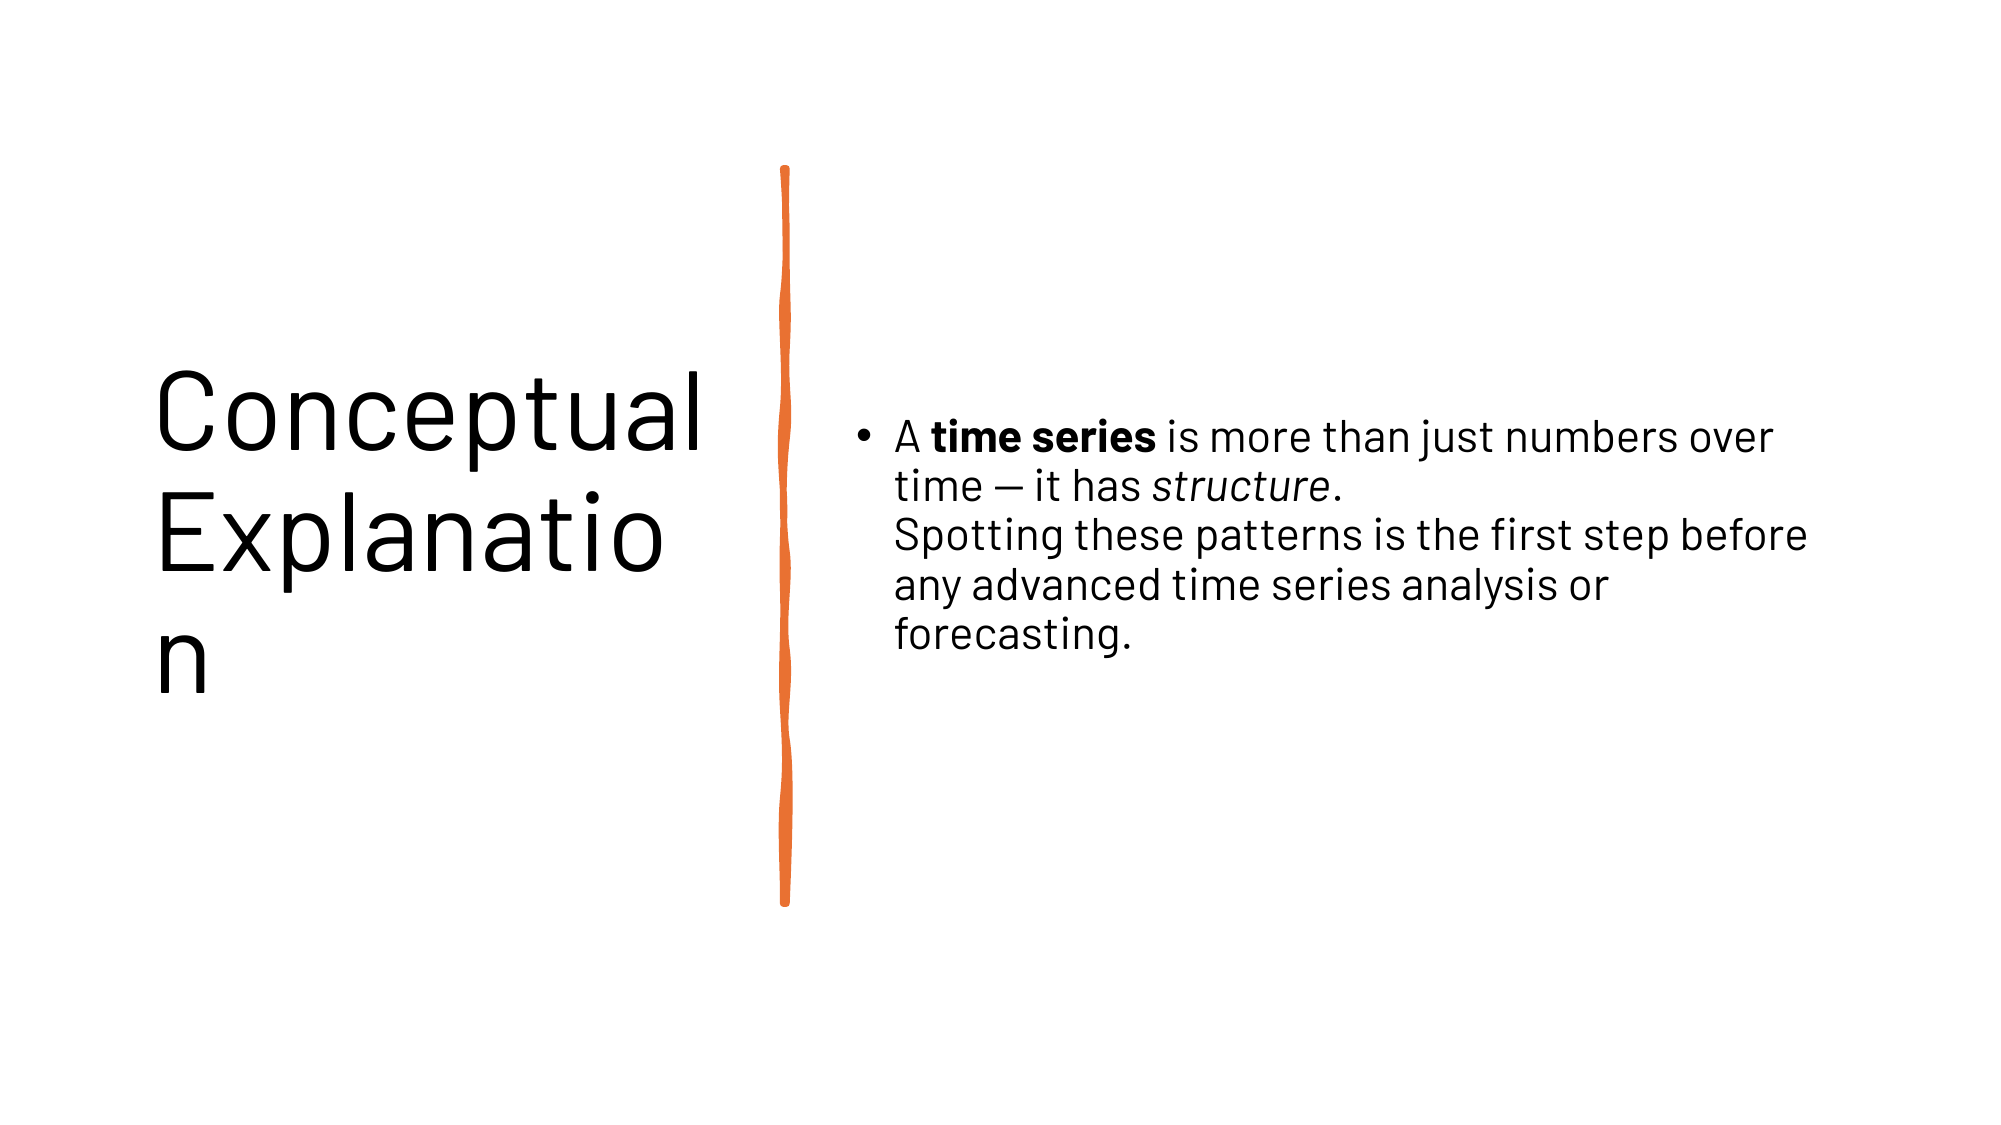

# Conceptual Explanation
A time series is more than just numbers over time — it has structure.
Spotting these patterns is the first step before any advanced time series analysis or forecasting.